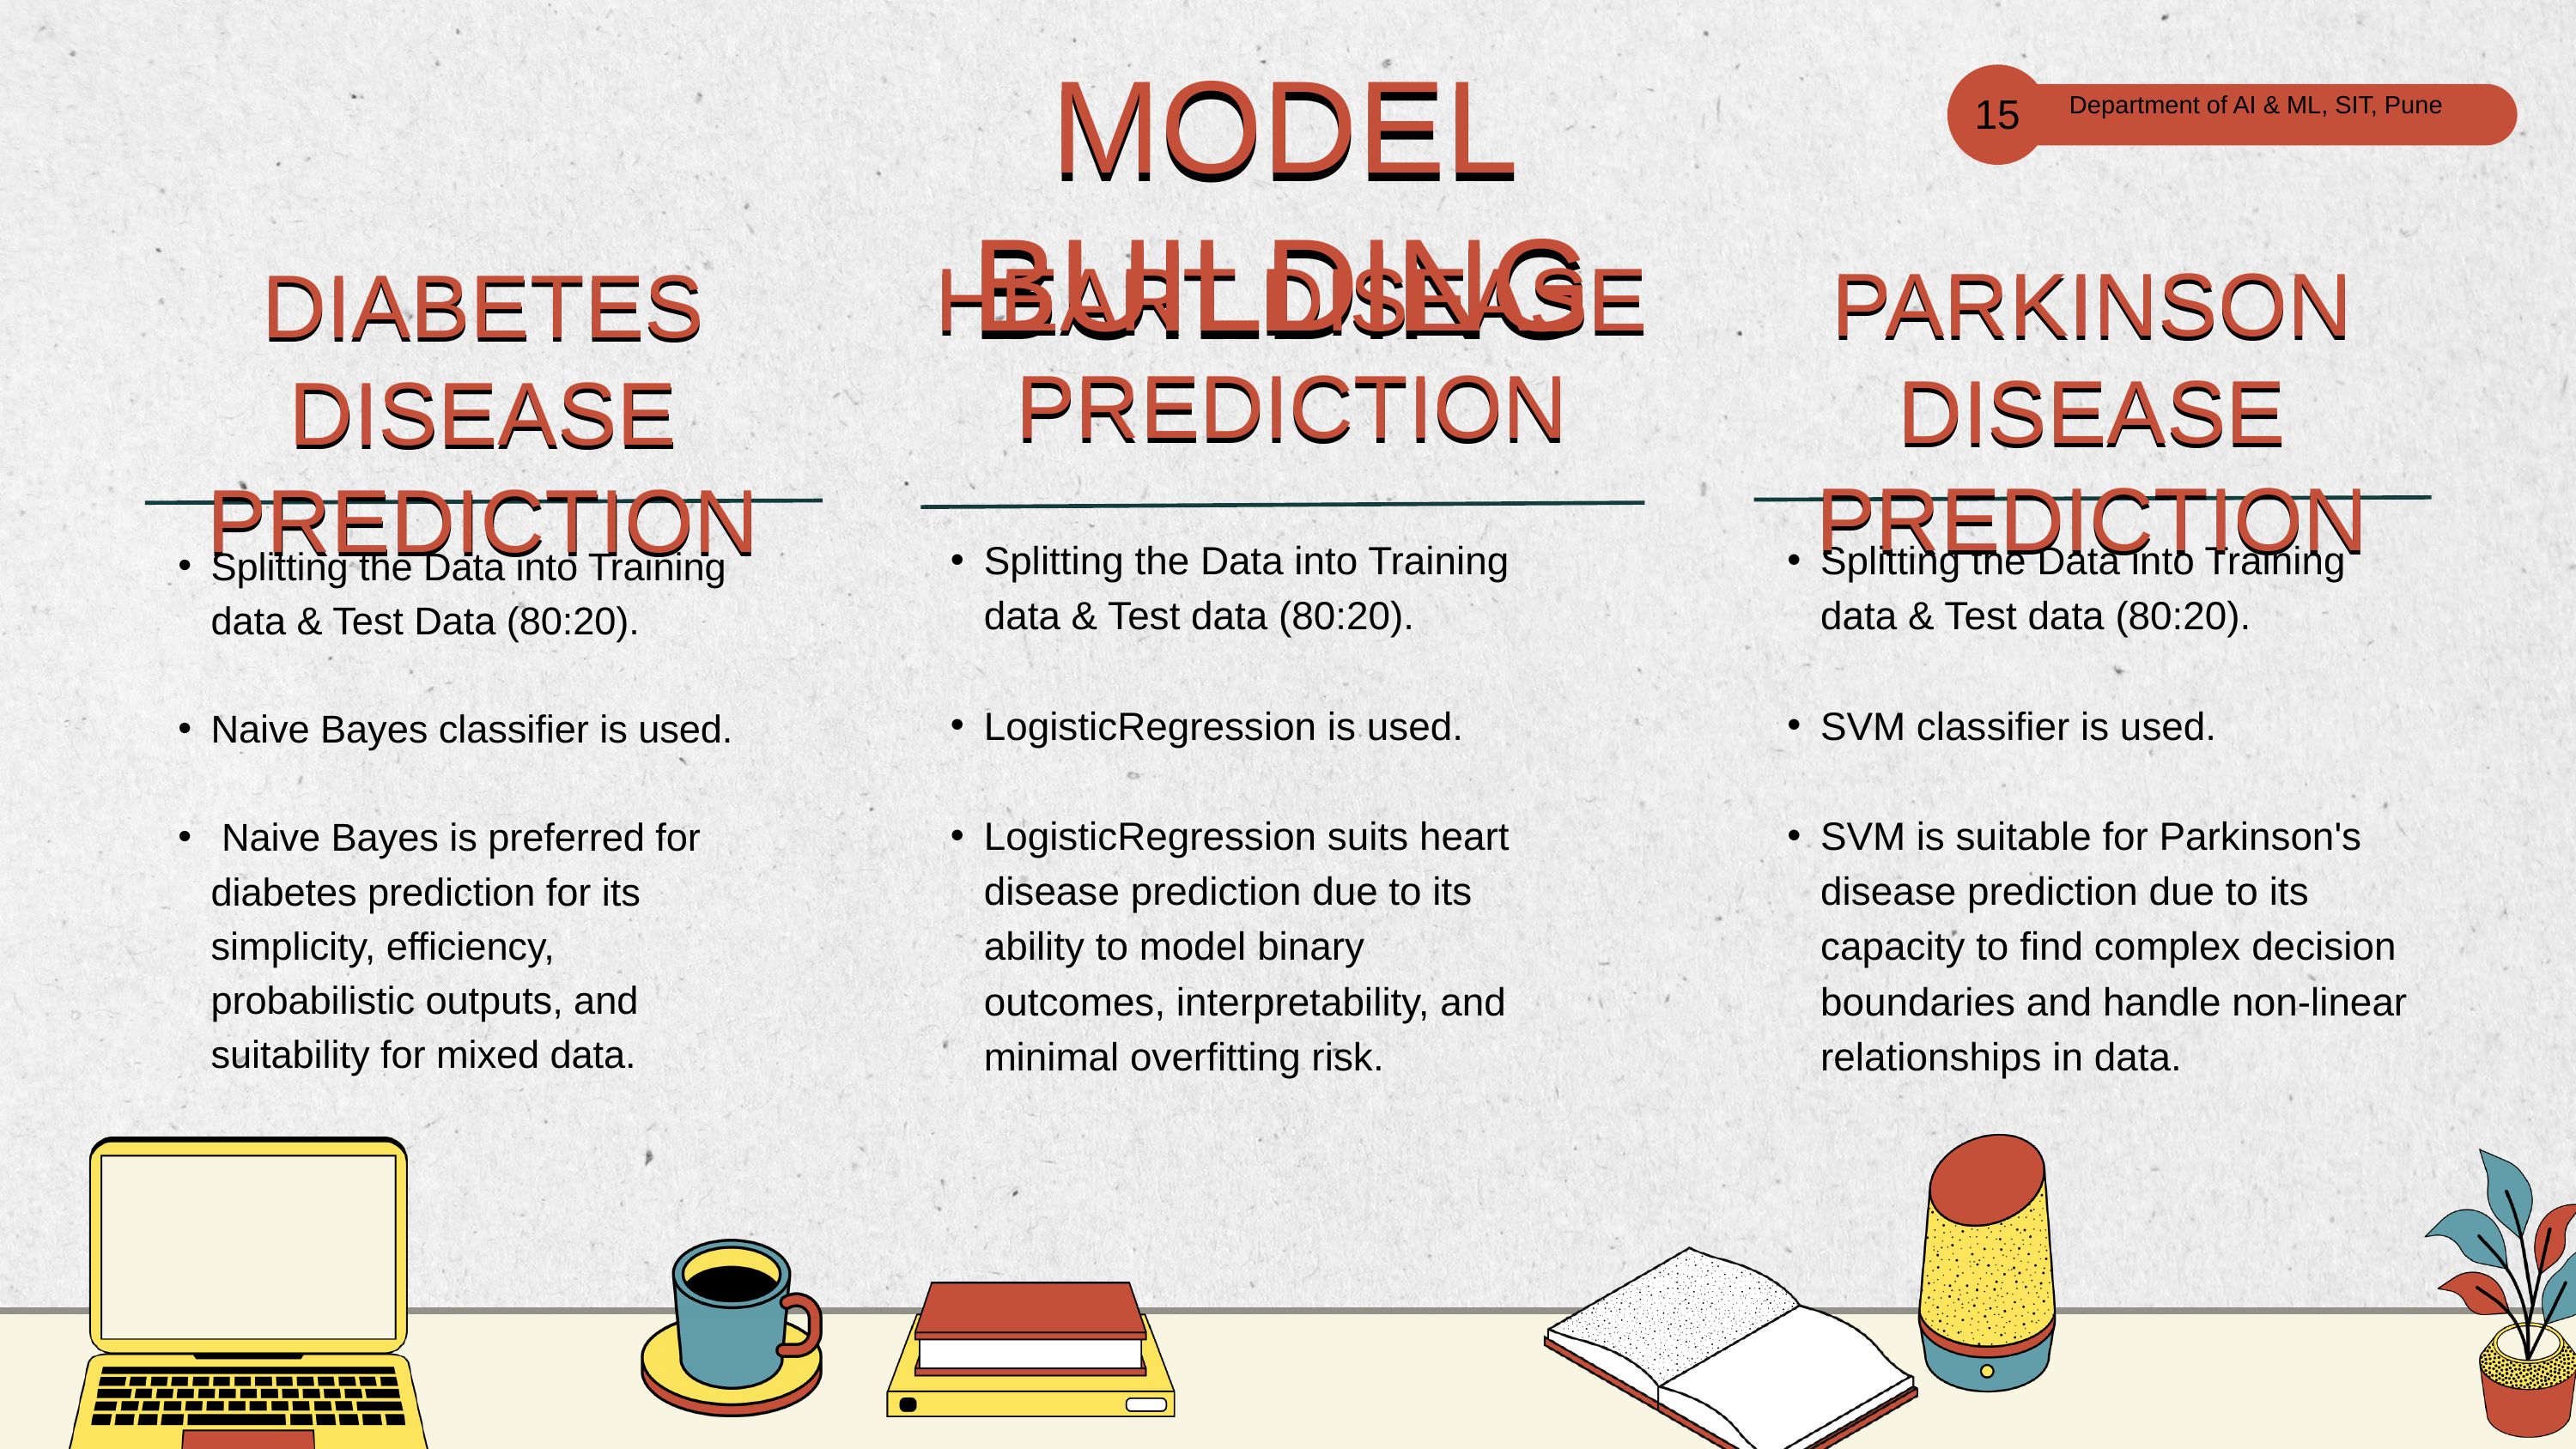

MODEL BUILDING
MODEL BUILDING

15

       Department of AI & ML, SIT, Pune
HEART DISEASE
PREDICTION
HEART DISEASE
PREDICTION
PARKINSON DISEASE
PREDICTION
DIABETES DISEASE
PREDICTION
PARKINSON DISEASE
PREDICTION
DIABETES DISEASE
PREDICTION

Splitting the Data into Training data & Test data (80:20).

LogisticRegression is used.

LogisticRegression suits heart disease prediction due to its ability to model binary outcomes, interpretability, and minimal overfitting risk.

Splitting the Data into Training data & Test data (80:20).

SVM classifier is used.

SVM is suitable for Parkinson's disease prediction due to its capacity to find complex decision boundaries and handle non-linear relationships in data.
Splitting the Data into Training data & Test Data (80:20).

Naive Bayes classifier is used.

 Naive Bayes is preferred for diabetes prediction for its simplicity, efficiency, probabilistic outputs, and suitability for mixed data.